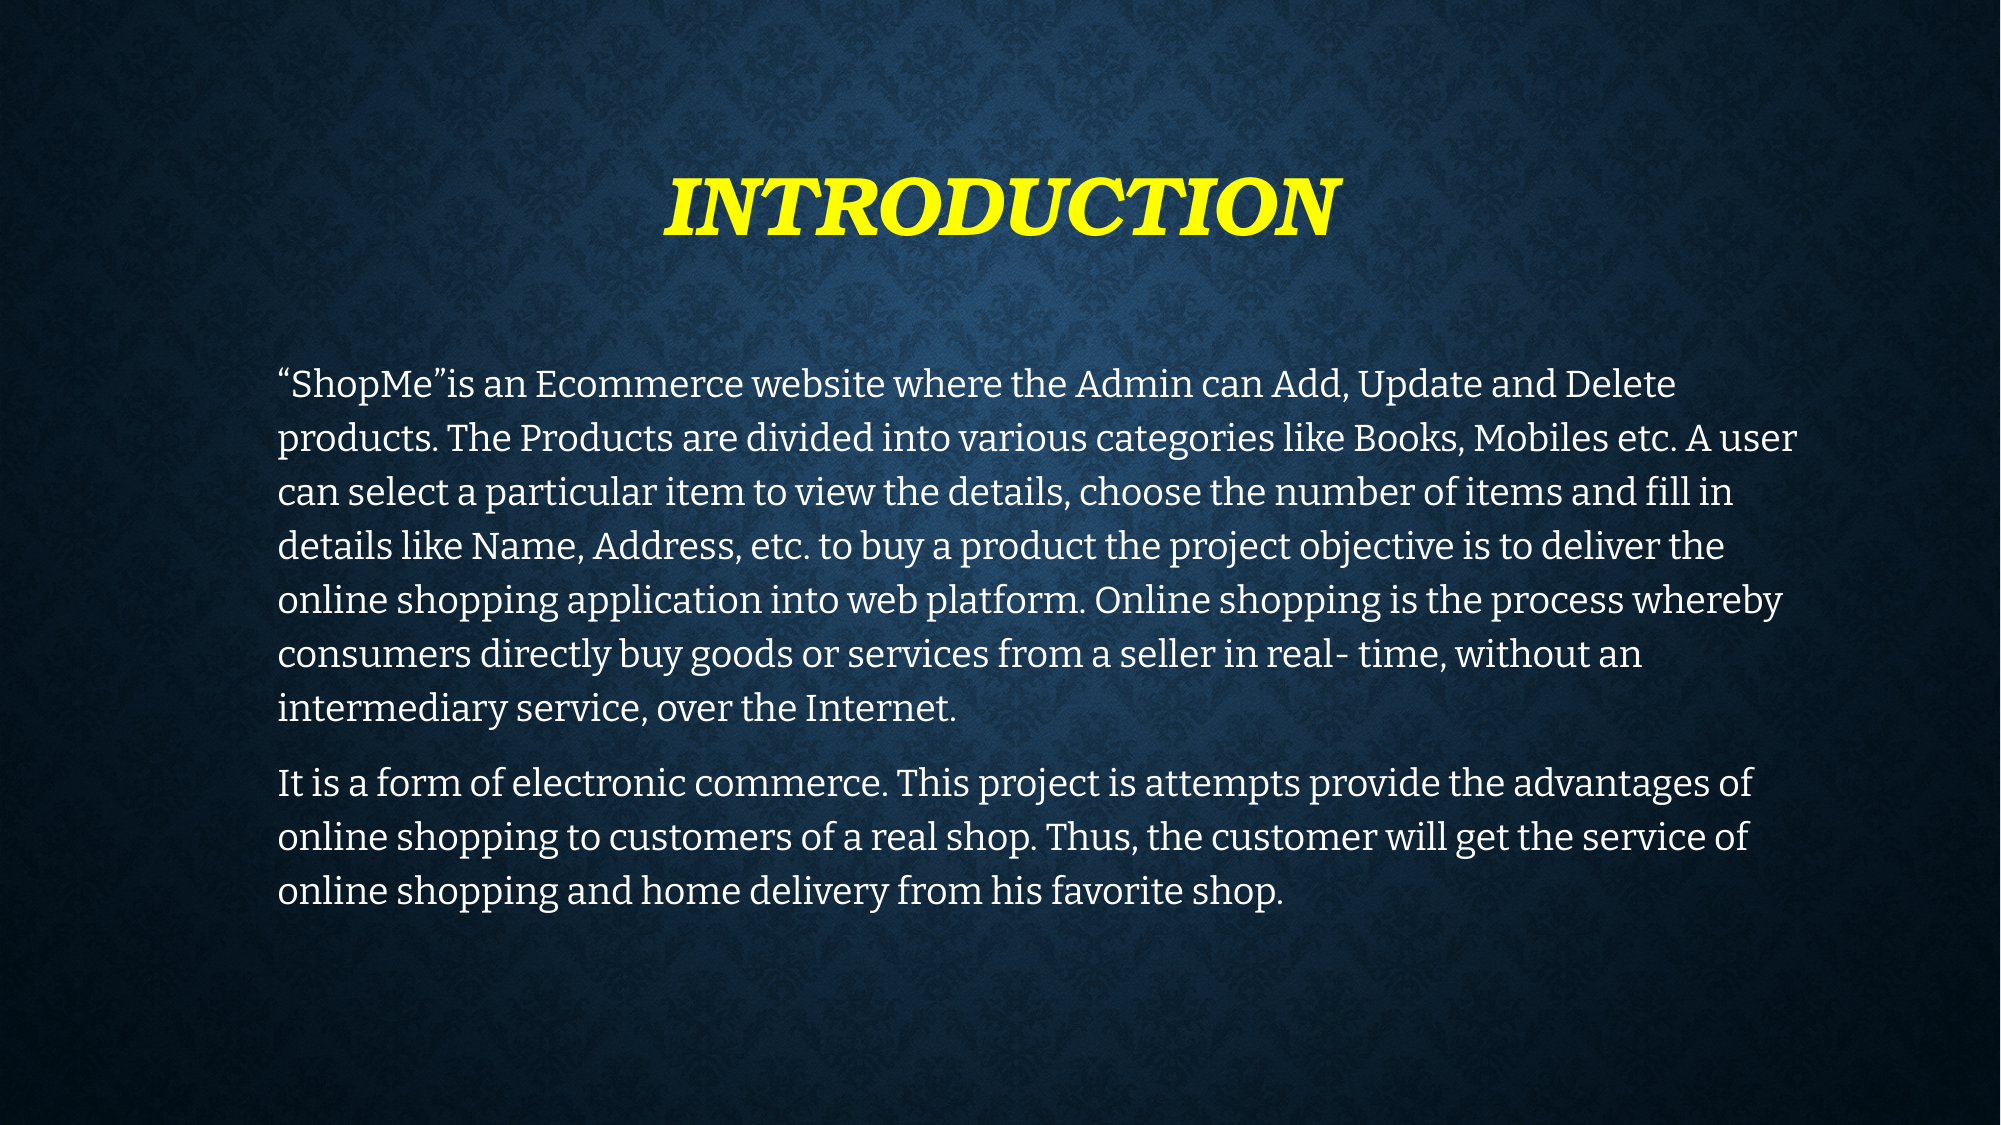

# Introduction
“ShopMe”is an Ecommerce website where the Admin can Add, Update and Delete products. The Products are divided into various categories like Books, Mobiles etc. A user can select a particular item to view the details, choose the number of items and fill in details like Name, Address, etc. to buy a product the project objective is to deliver the online shopping application into web platform. Online shopping is the process whereby consumers directly buy goods or services from a seller in real- time, without an intermediary service, over the Internet.
It is a form of electronic commerce. This project is attempts provide the advantages of online shopping to customers of a real shop. Thus, the customer will get the service of online shopping and home delivery from his favorite shop.